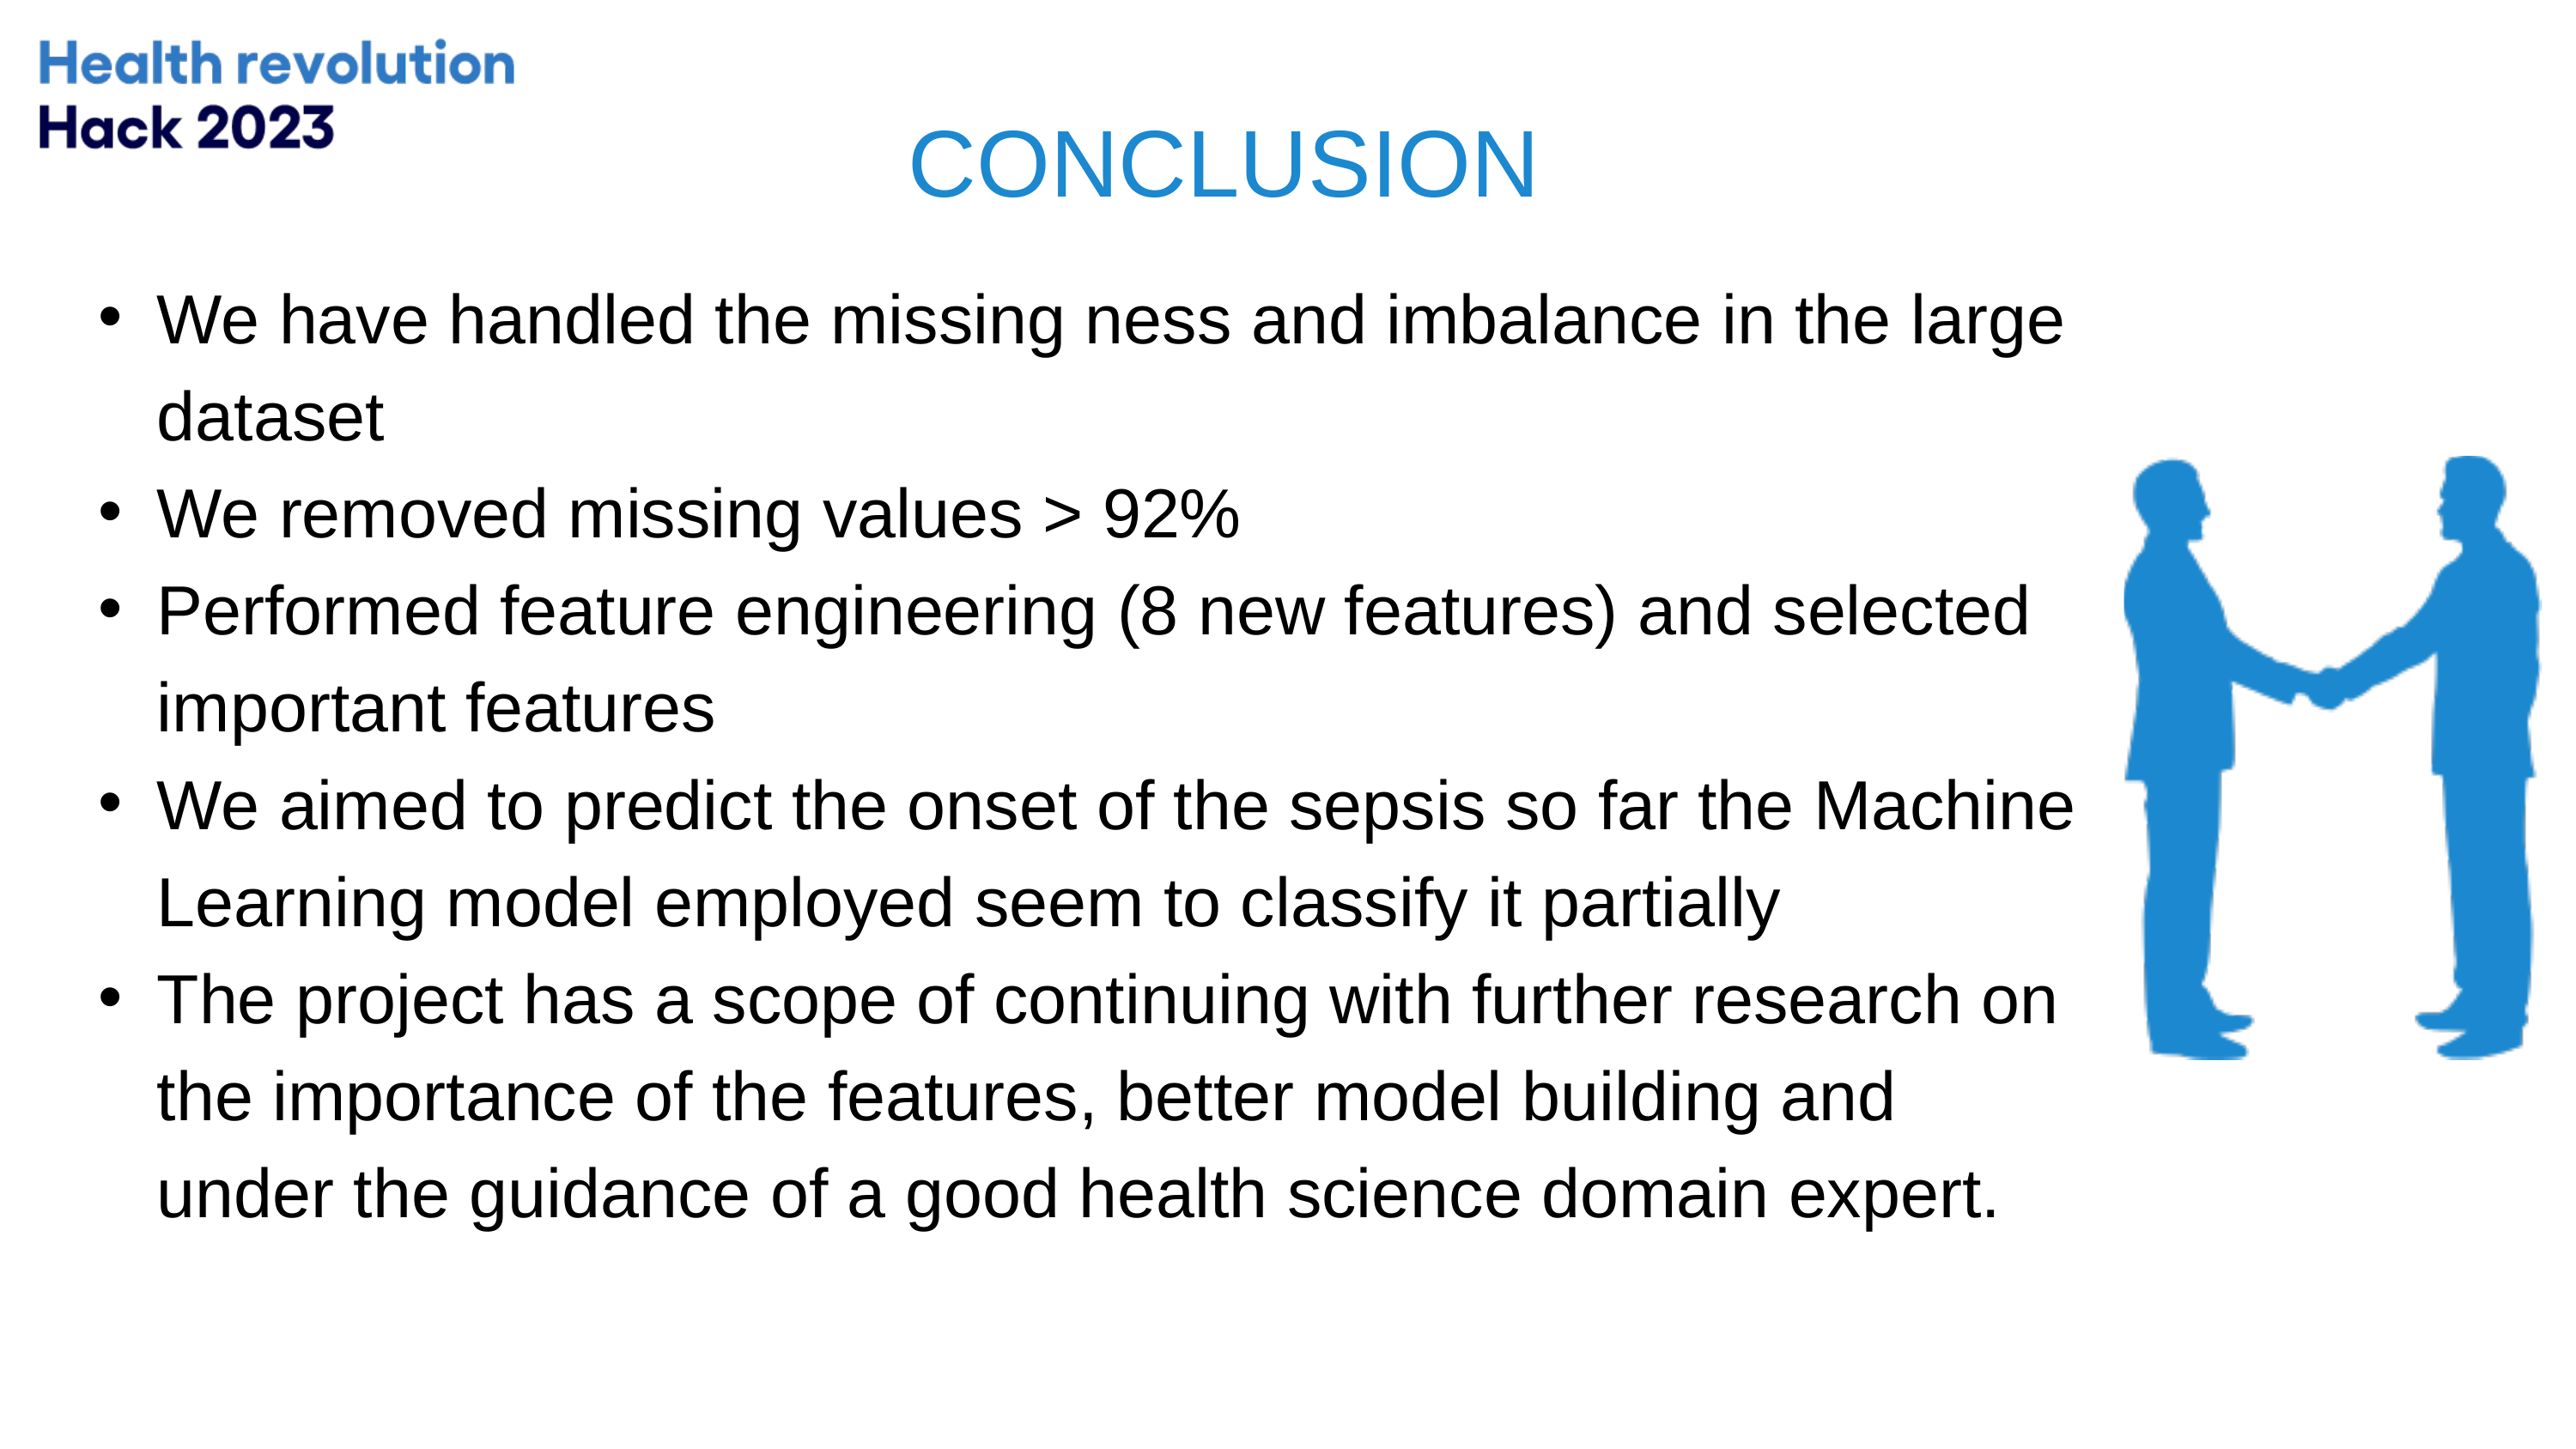

CONCLUSION
We have handled the missing ness and imbalance in the large dataset
We removed missing values > 92%
Performed feature engineering (8 new features) and selected important features
We aimed to predict the onset of the sepsis so far the Machine Learning model employed seem to classify it partially
The project has a scope of continuing with further research on the importance of the features, better model building and under the guidance of a good health science domain expert.